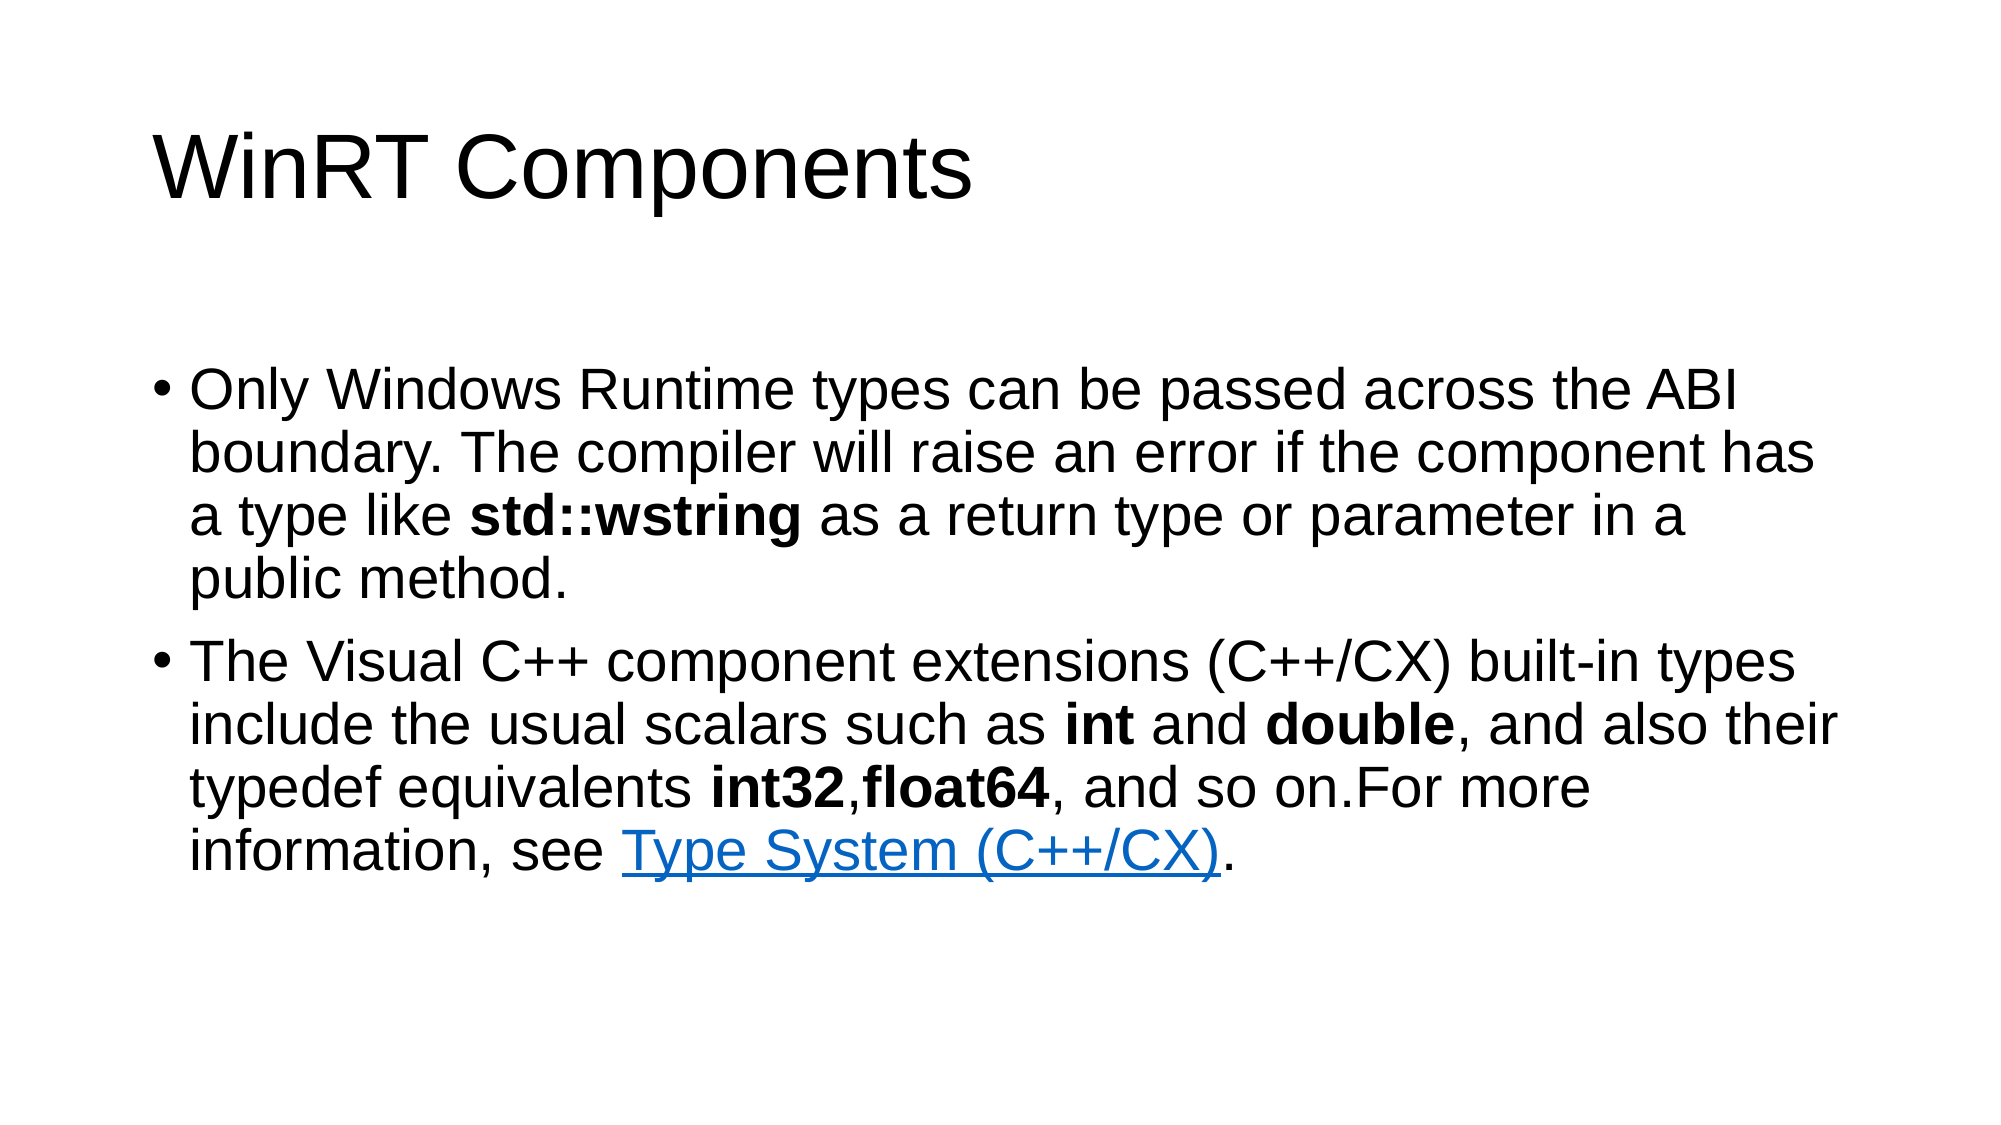

# WinRT Components
Only Windows Runtime types can be passed across the ABI boundary. The compiler will raise an error if the component has a type like std::wstring as a return type or parameter in a public method.
The Visual C++ component extensions (C++/CX) built-in types include the usual scalars such as int and double, and also their typedef equivalents int32,float64, and so on.For more information, see Type System (C++/CX).